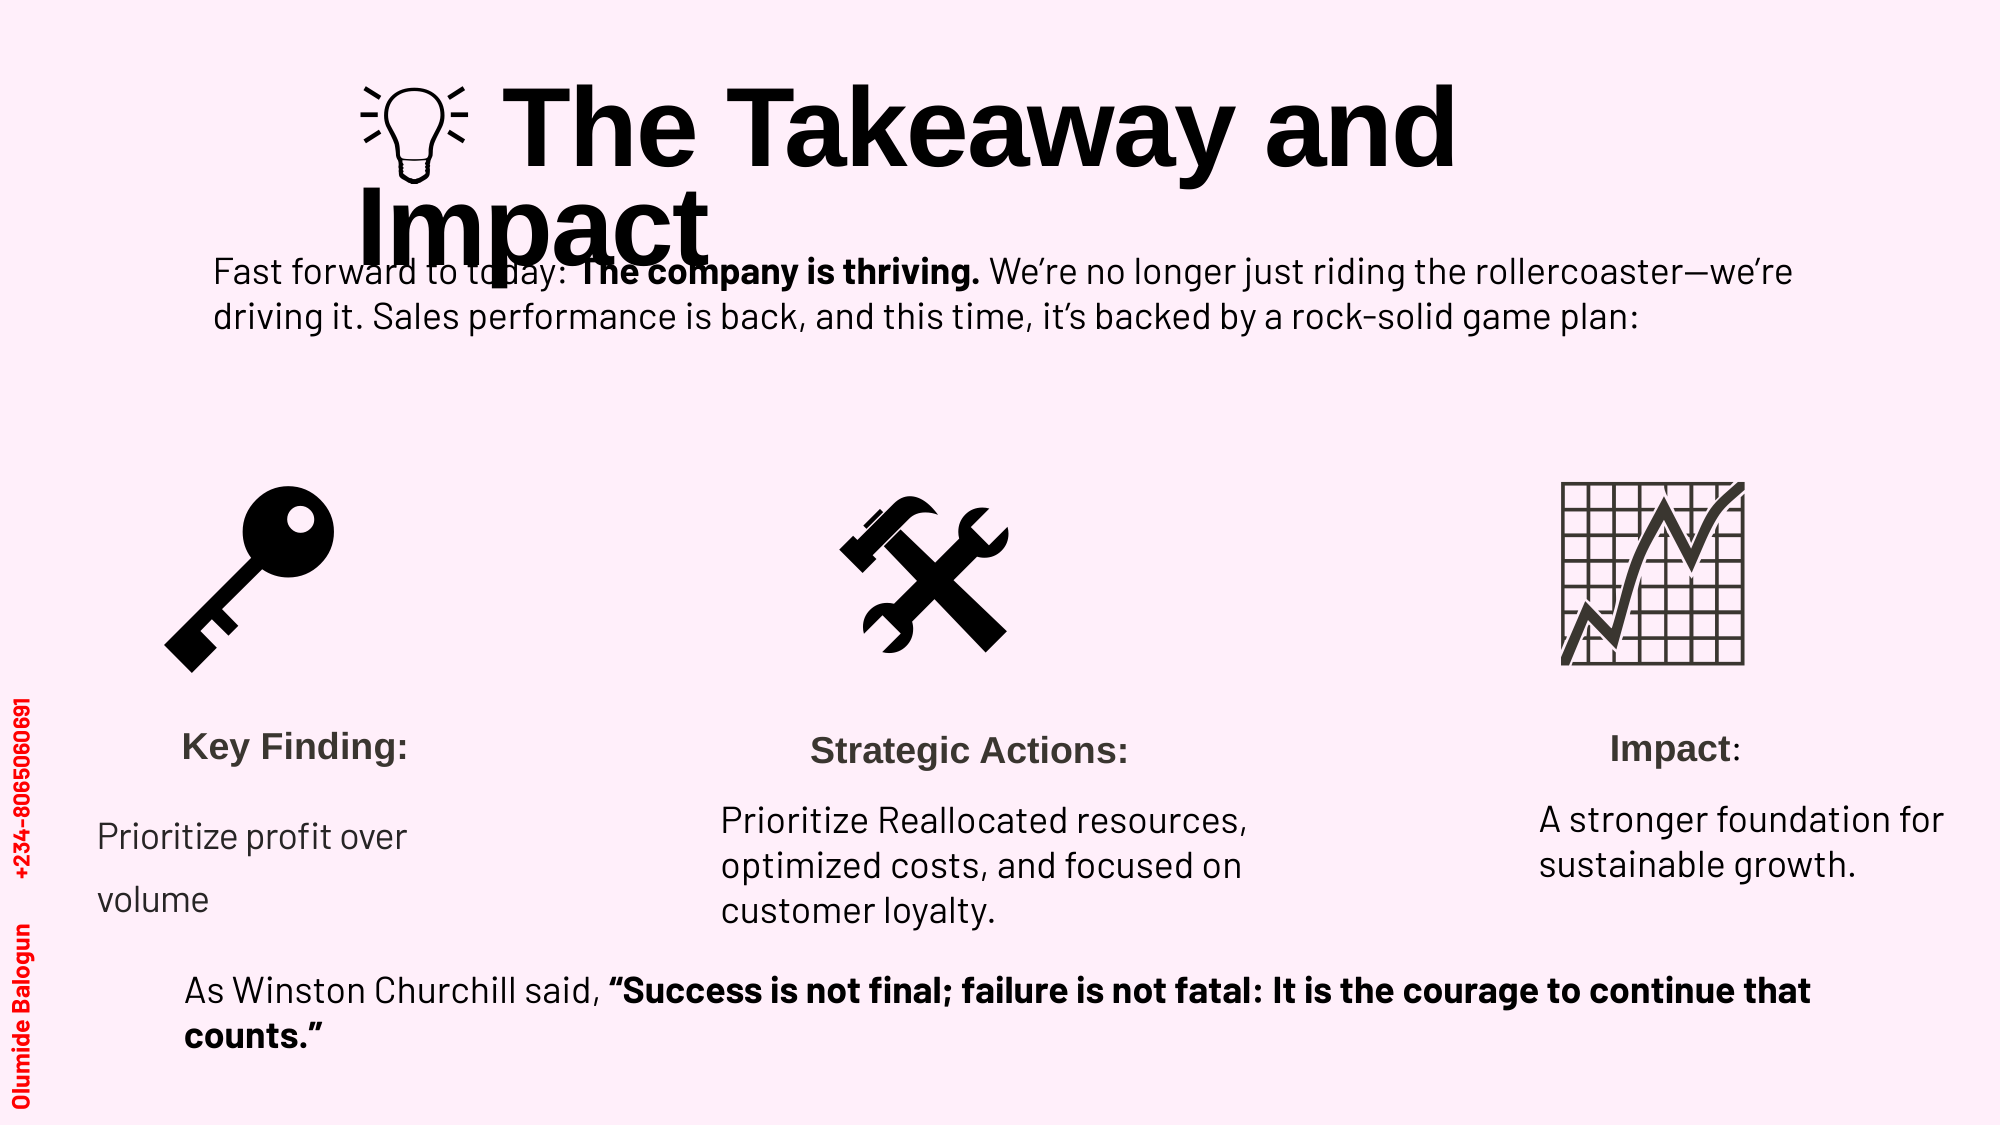

💡 The Takeaway and Impact
Fast forward to today: The company is thriving. We’re no longer just riding the rollercoaster—we’re driving it. Sales performance is back, and this time, it’s backed by a rock-solid game plan:
📈
🔑
🛠️
Impact:
Strategic Actions:
Key Finding:
Prioritize profit over volume
A stronger foundation for sustainable growth.
Prioritize Reallocated resources, optimized costs, and focused on customer loyalty.

Olumide Balogun         +234-8065060691
As Winston Churchill said, “Success is not final; failure is not fatal: It is the courage to continue that counts.”